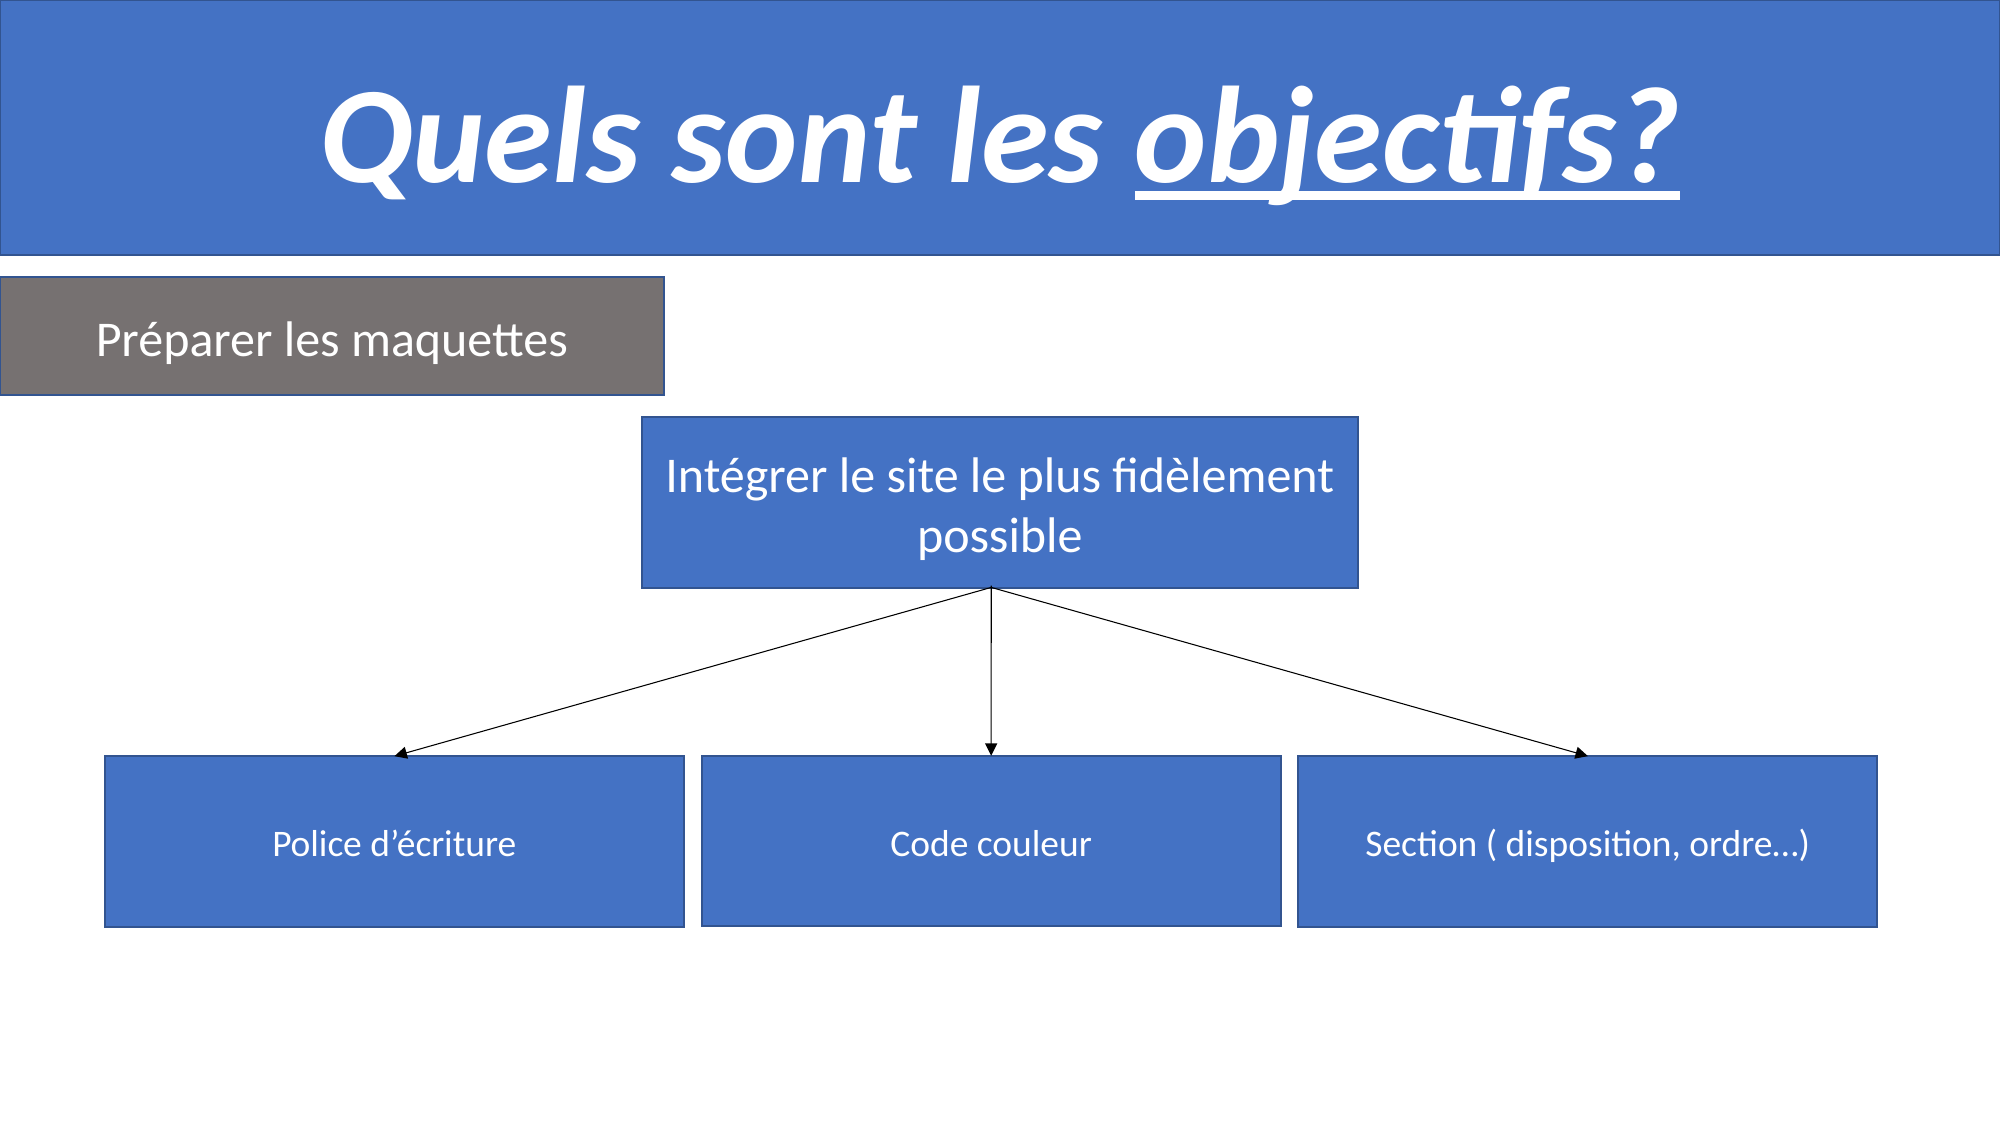

Quels sont les objectifs?
#
Préparer les maquettes
Intégrer le site le plus fidèlement possible
Code couleur
Police d’écriture
Section ( disposition, ordre…)